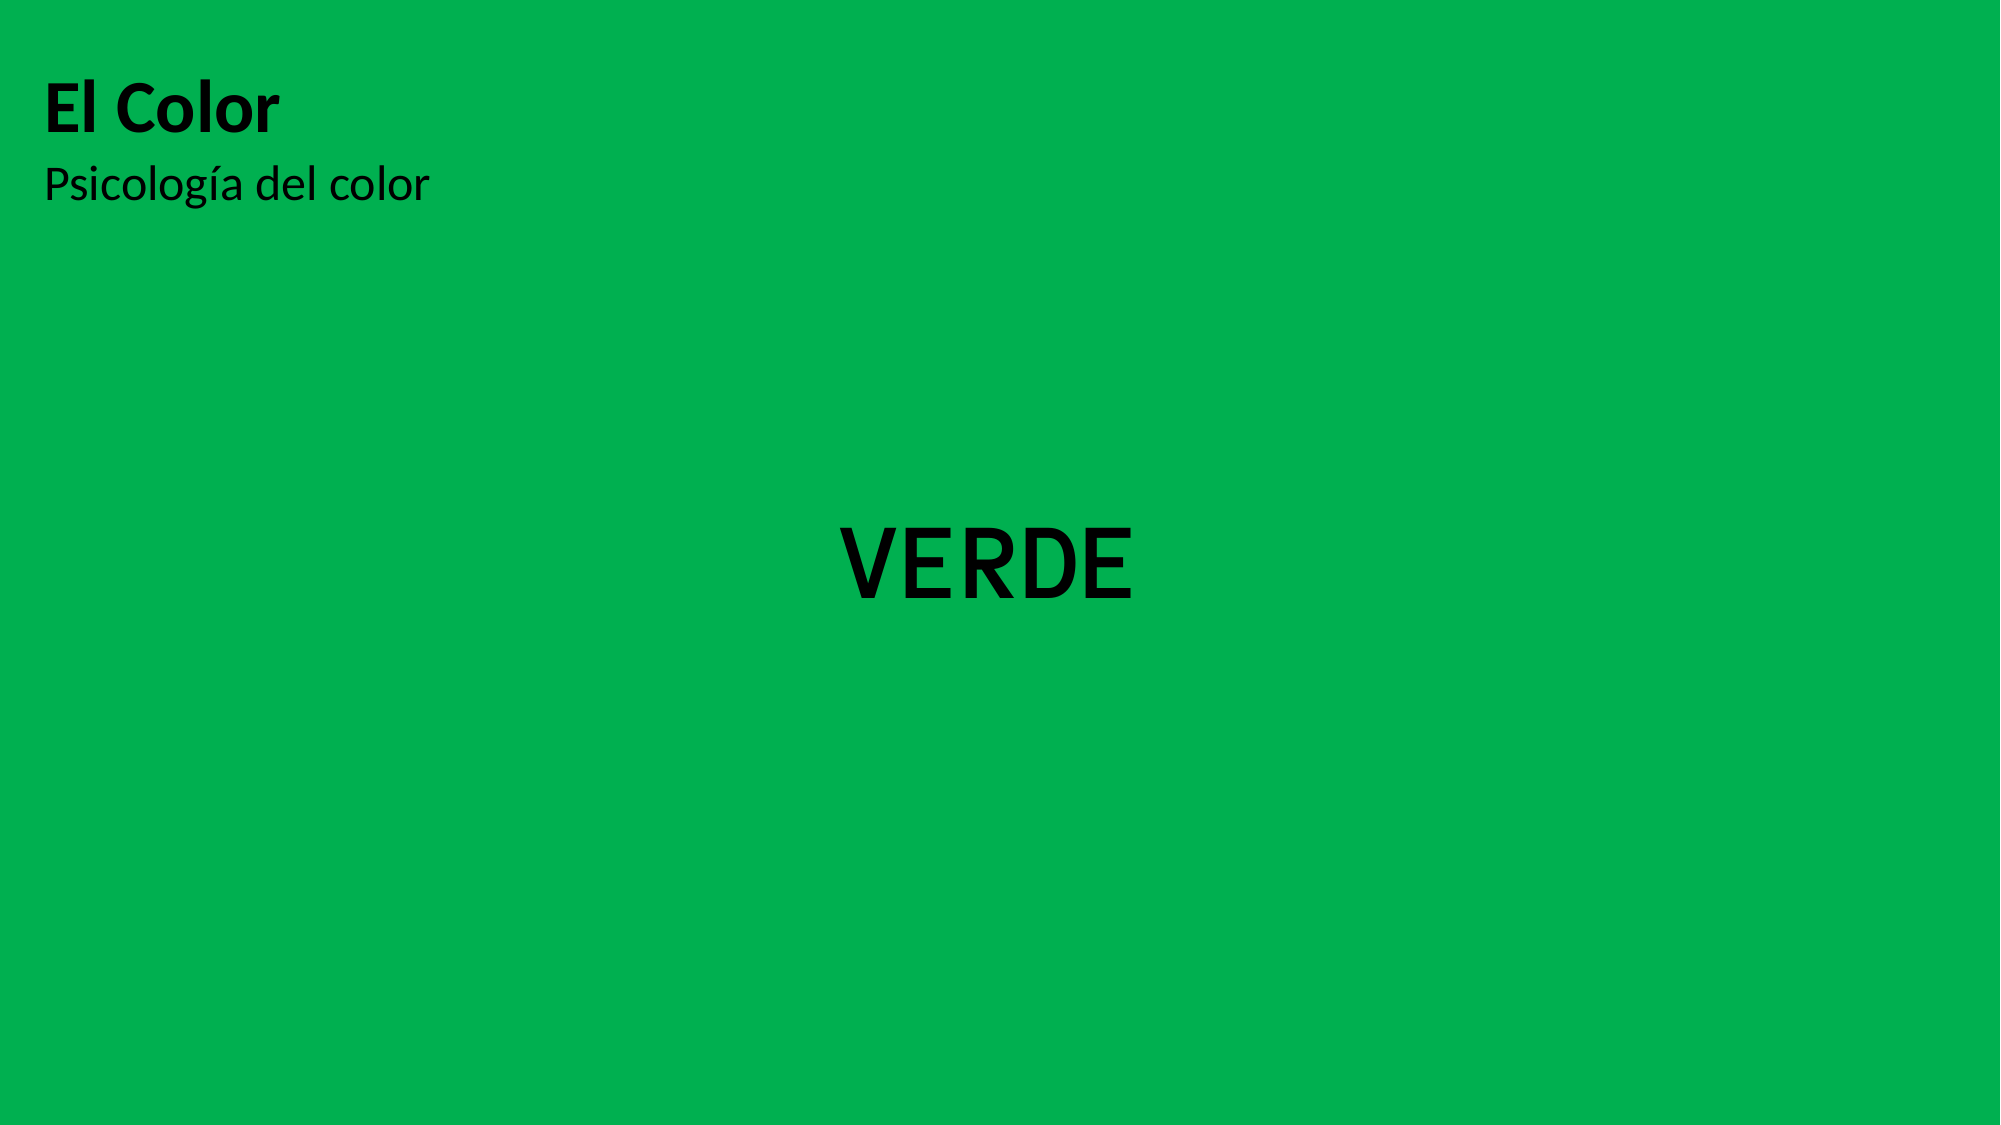

# El Color

Psicología del color
VERDE
38